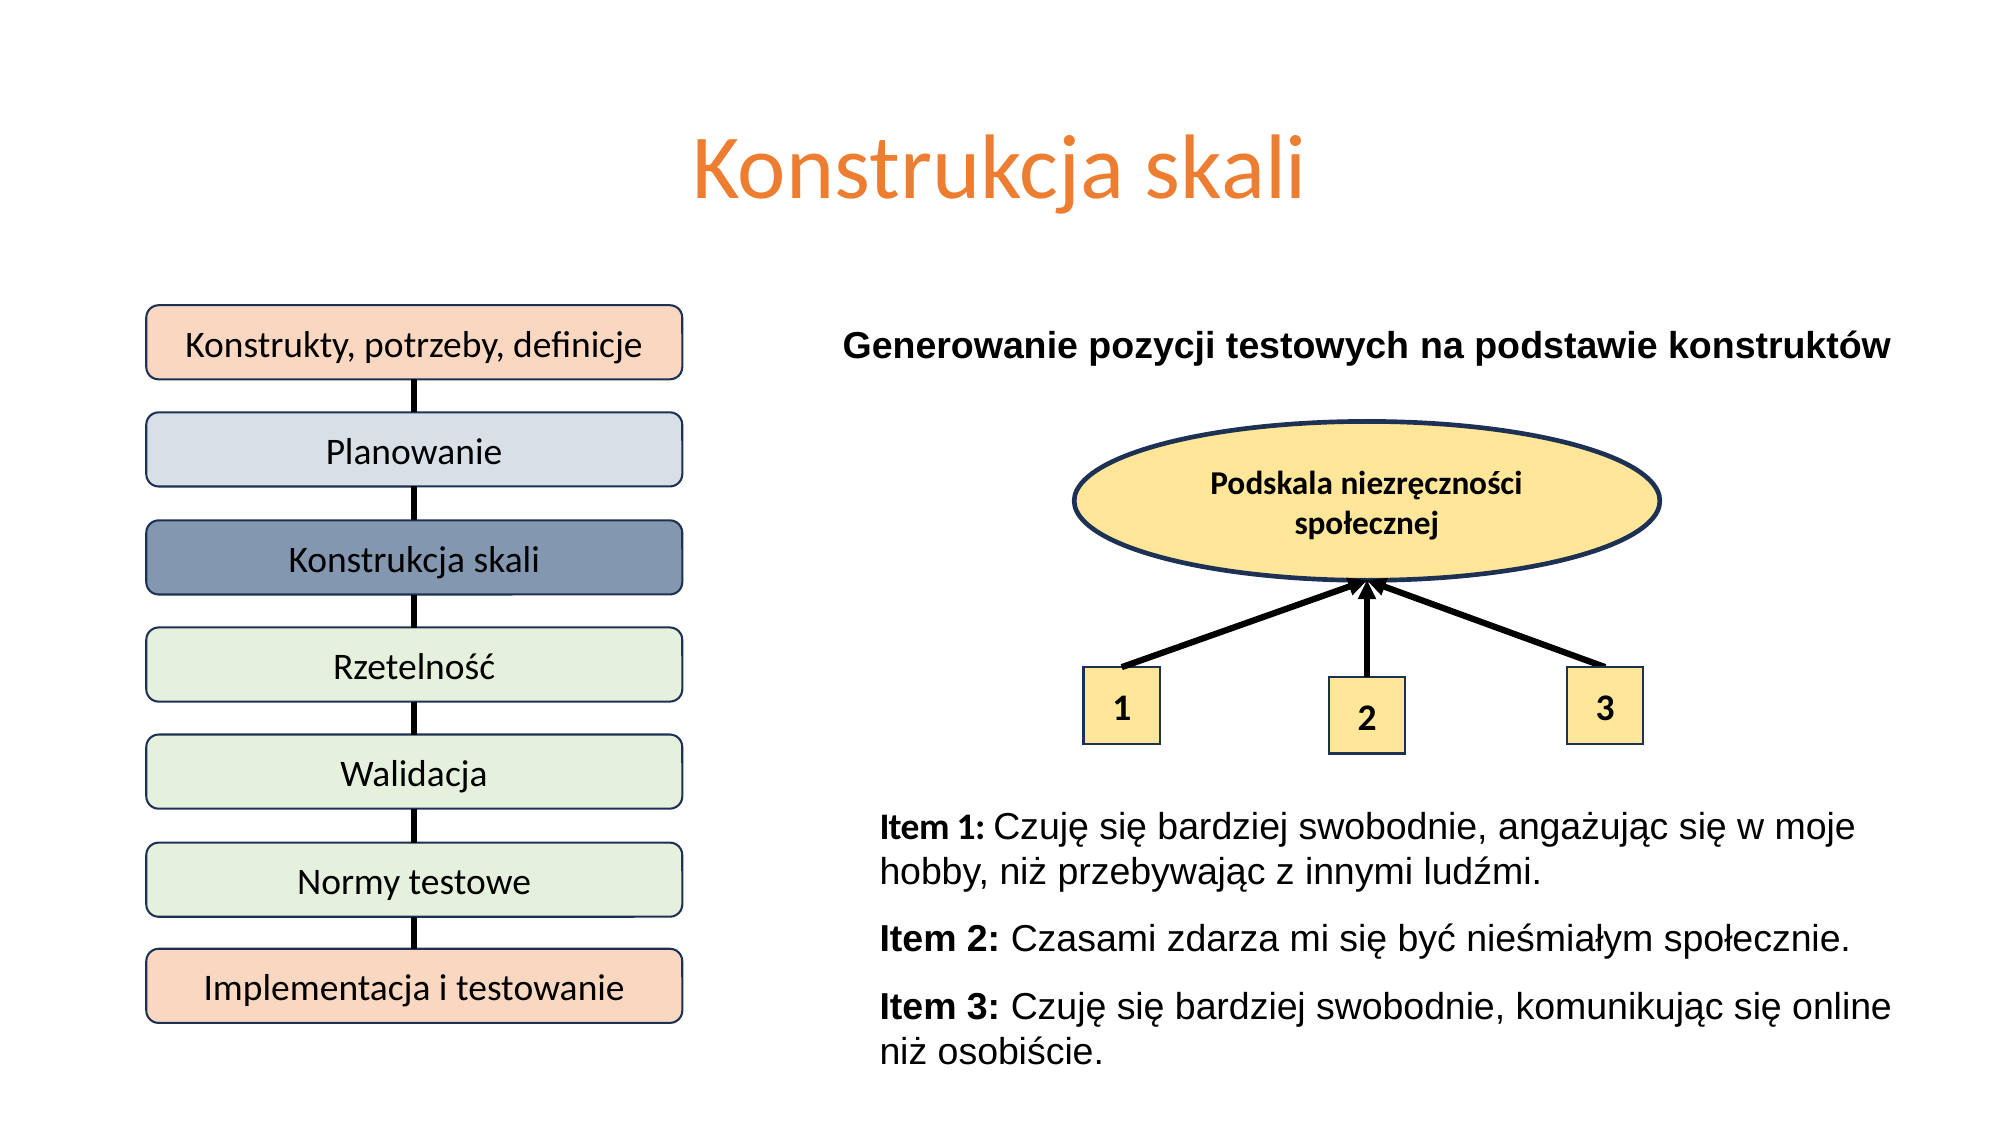

# Konstrukcja skali
Konstrukty, potrzeby, definicje
Generowanie pozycji testowych na podstawie konstruktów
Planowanie
Podskala niezręczności społecznej
Konstrukcja skali
Rzetelność
3
1
2
Walidacja
Item 1: Czuję się bardziej swobodnie, angażując się w moje hobby, niż przebywając z innymi ludźmi.

Item 2: Czasami zdarza mi się być nieśmiałym społecznie.

Item 3: Czuję się bardziej swobodnie, komunikując się online niż osobiście.

Normy testowe
Implementacja i testowanie